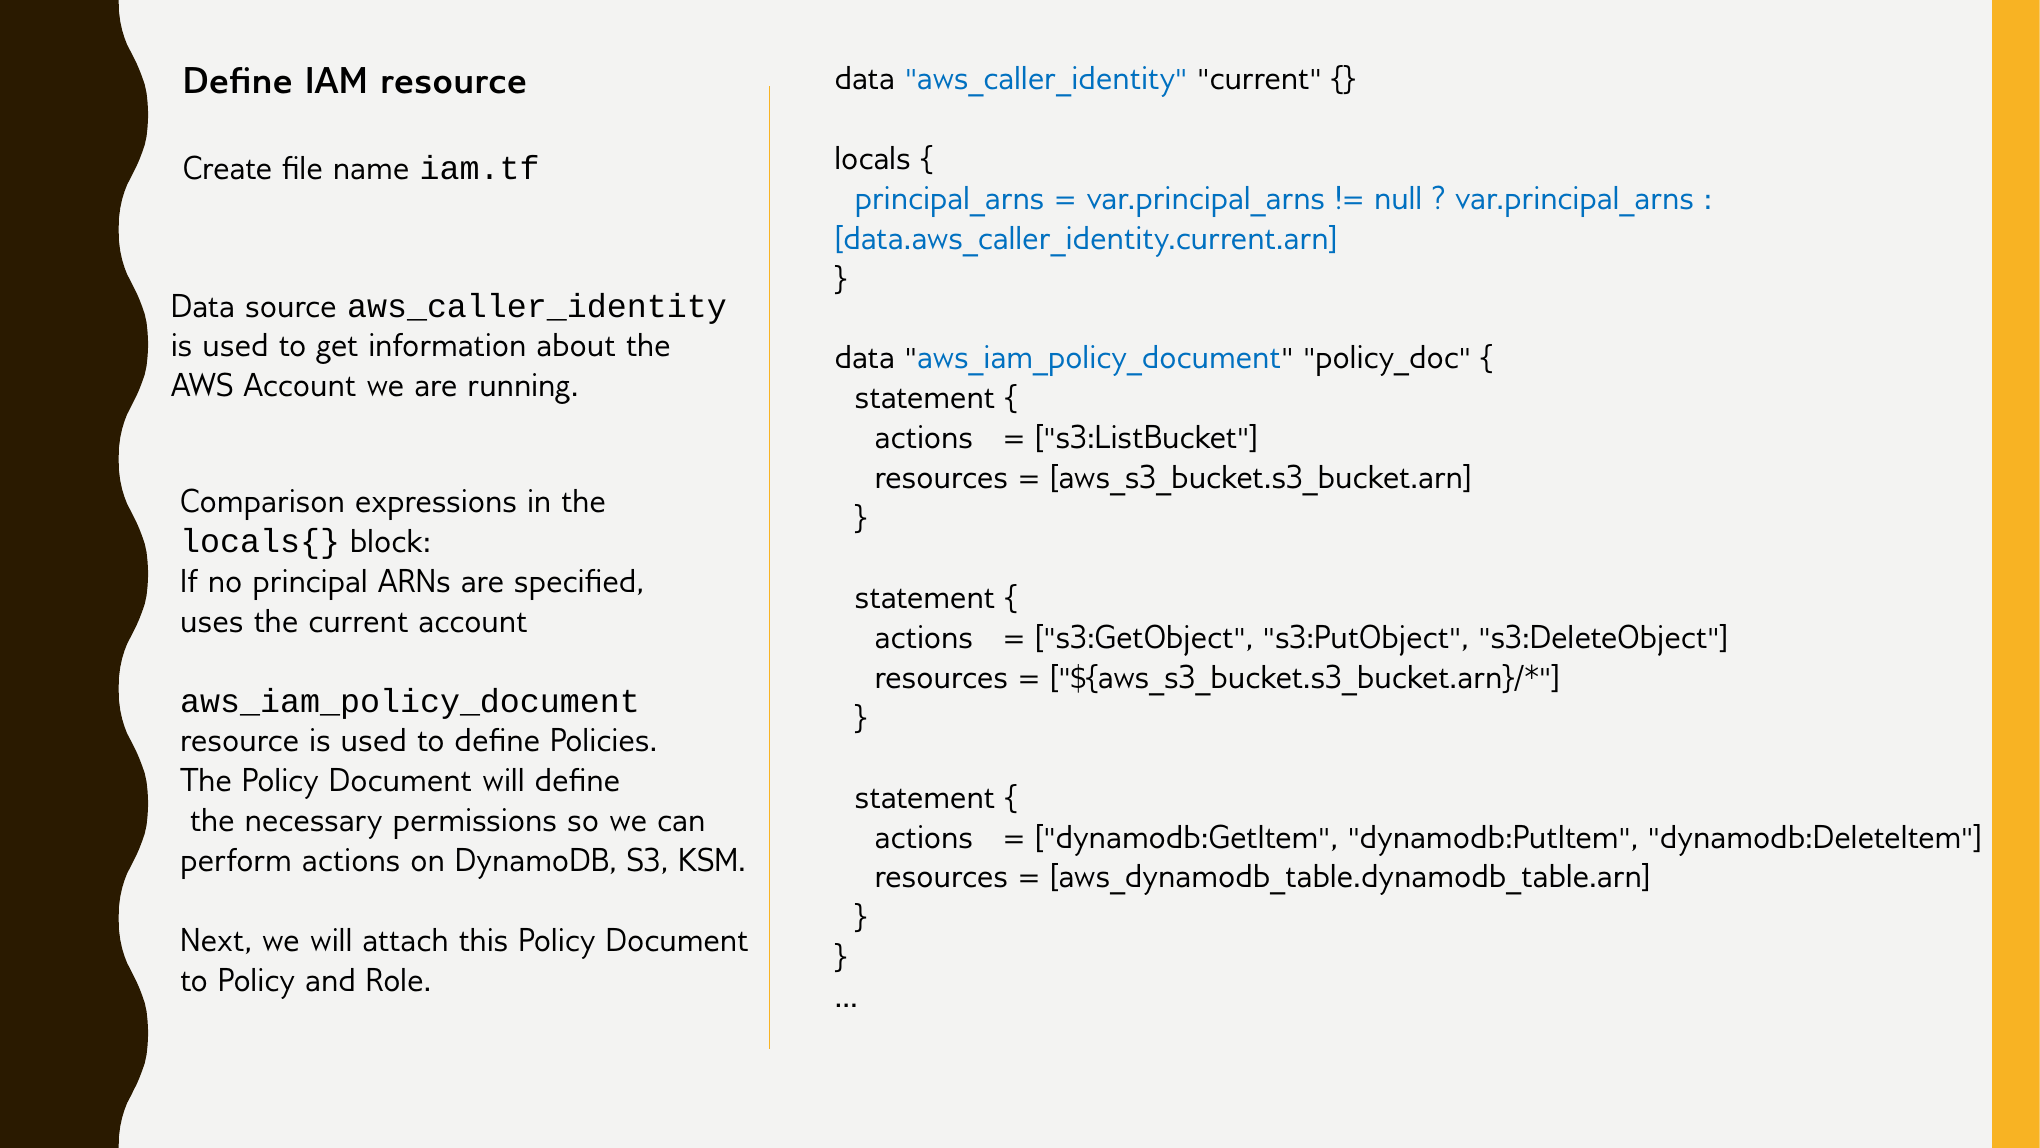

Define IAM resource
Create file name iam.tf
data "aws_caller_identity" "current" {}

locals {
  principal_arns = var.principal_arns != null ? var.principal_arns : [data.aws_caller_identity.current.arn]
}

data "aws_iam_policy_document" "policy_doc" {
  statement {
    actions   = ["s3:ListBucket"]
    resources = [aws_s3_bucket.s3_bucket.arn]
  }

  statement {
    actions   = ["s3:GetObject", "s3:PutObject", "s3:DeleteObject"]
    resources = ["${aws_s3_bucket.s3_bucket.arn}/*"]
  }

  statement {
    actions   = ["dynamodb:GetItem", "dynamodb:PutItem", "dynamodb:DeleteItem"]
    resources = [aws_dynamodb_table.dynamodb_table.arn]
  }
}
…
Data source aws_caller_identity
is used to get information about the
AWS Account we are running.
Comparison expressions in the
locals{} block:
If no principal ARNs are specified,
uses the current account

aws_iam_policy_document
resource is used to define Policies.
The Policy Document will define
 the necessary permissions so we can
perform actions on DynamoDB, S3, KSM.

Next, we will attach this Policy Document
to Policy and Role.